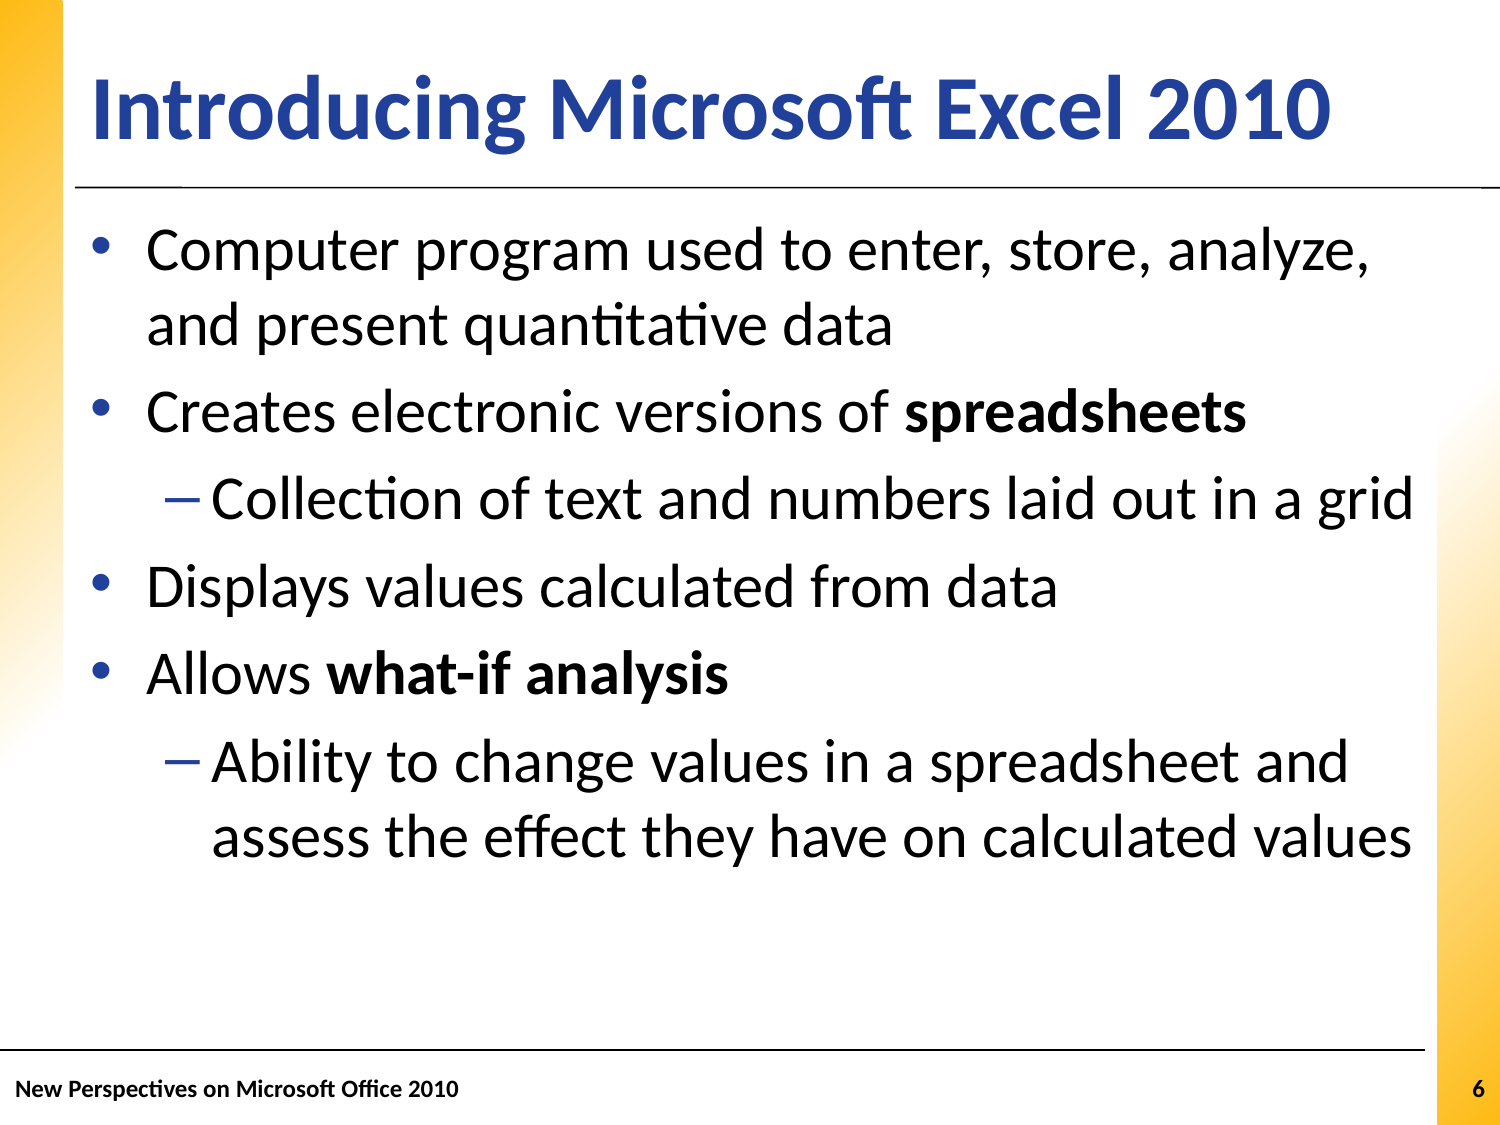

# Introducing Microsoft Excel 2010
Computer program used to enter, store, analyze, and present quantitative data
Creates electronic versions of spreadsheets
Collection of text and numbers laid out in a grid
Displays values calculated from data
Allows what-if analysis
Ability to change values in a spreadsheet and assess the effect they have on calculated values
New Perspectives on Microsoft Office 2010
6